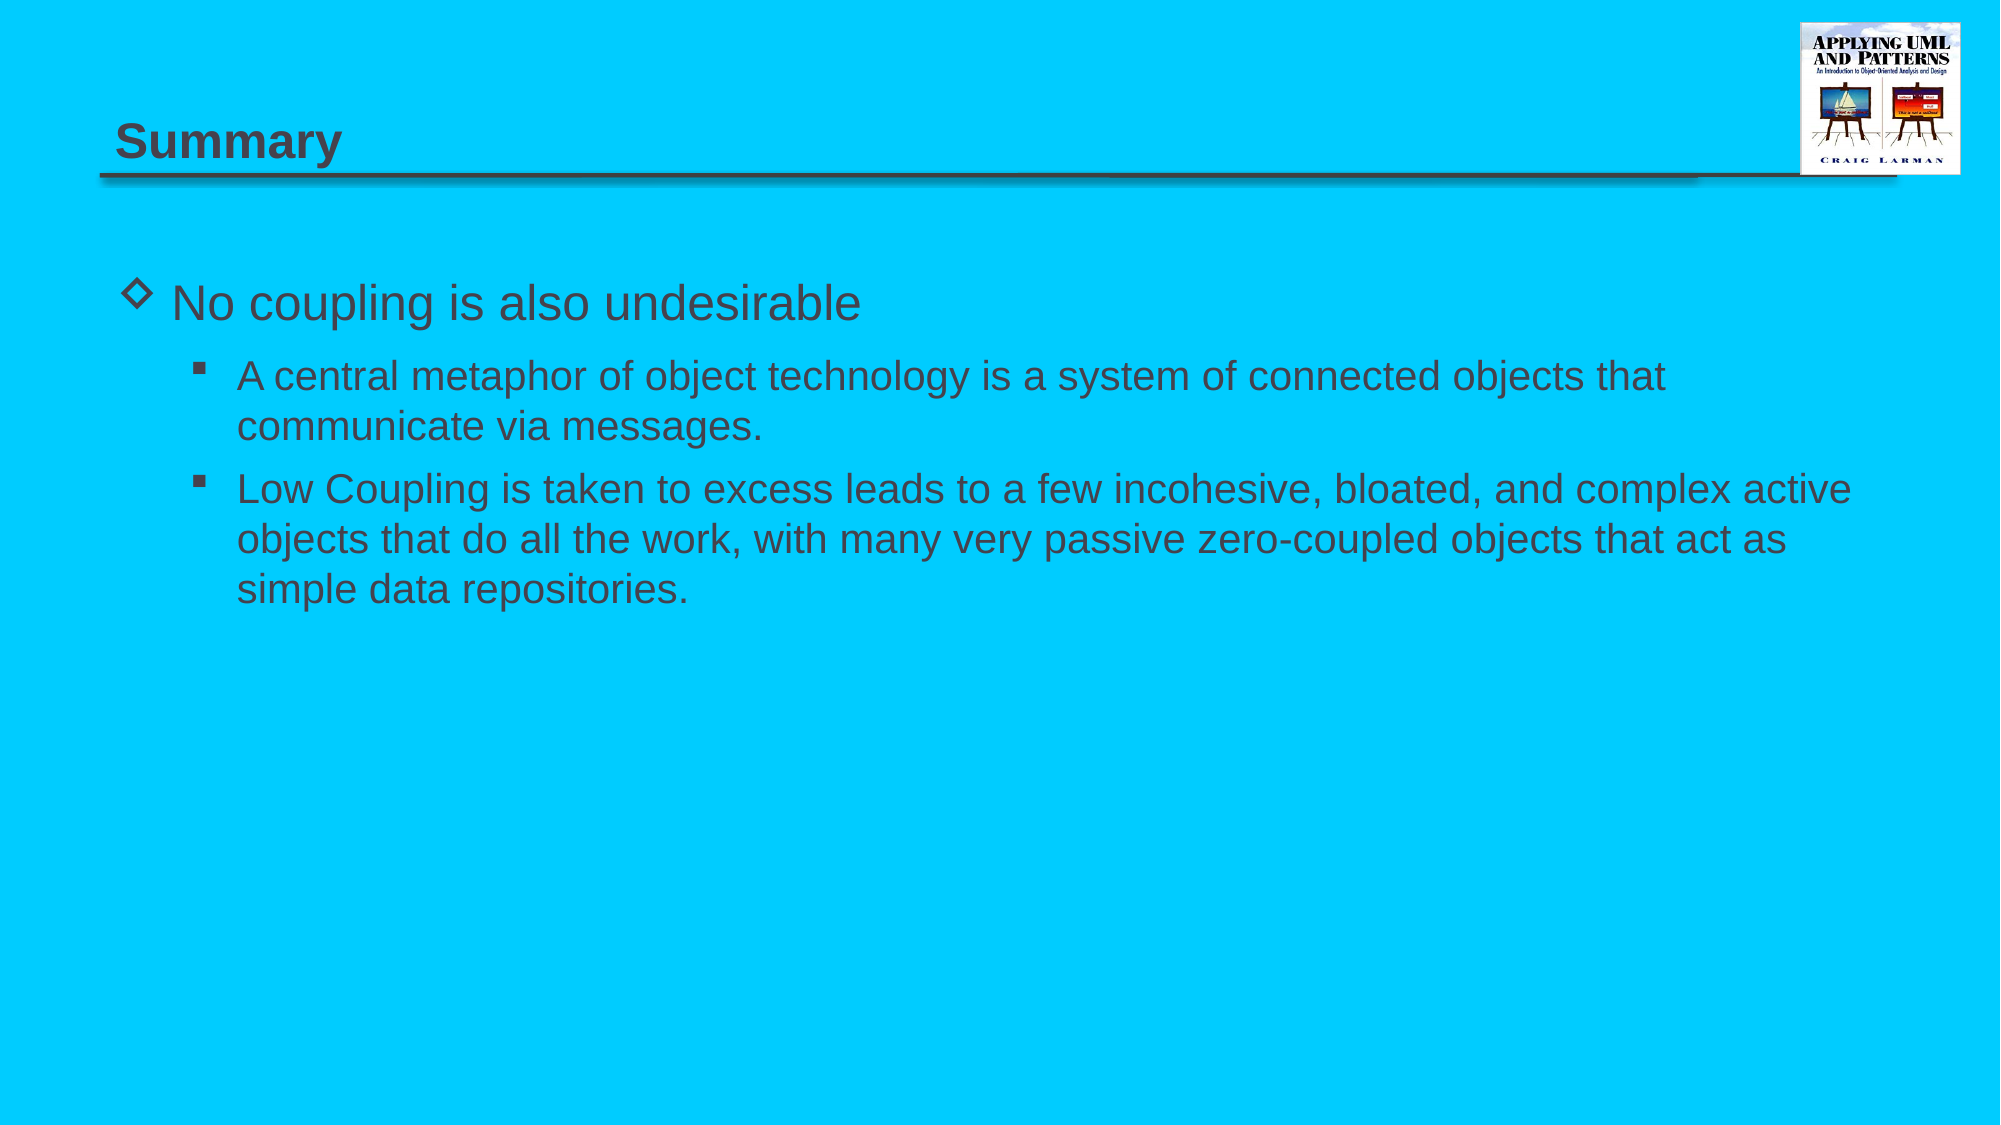

# Summary
No coupling is also undesirable
A central metaphor of object technology is a system of connected objects that communicate via messages.
Low Coupling is taken to excess leads to a few incohesive, bloated, and complex active objects that do all the work, with many very passive zero-coupled objects that act as simple data repositories.